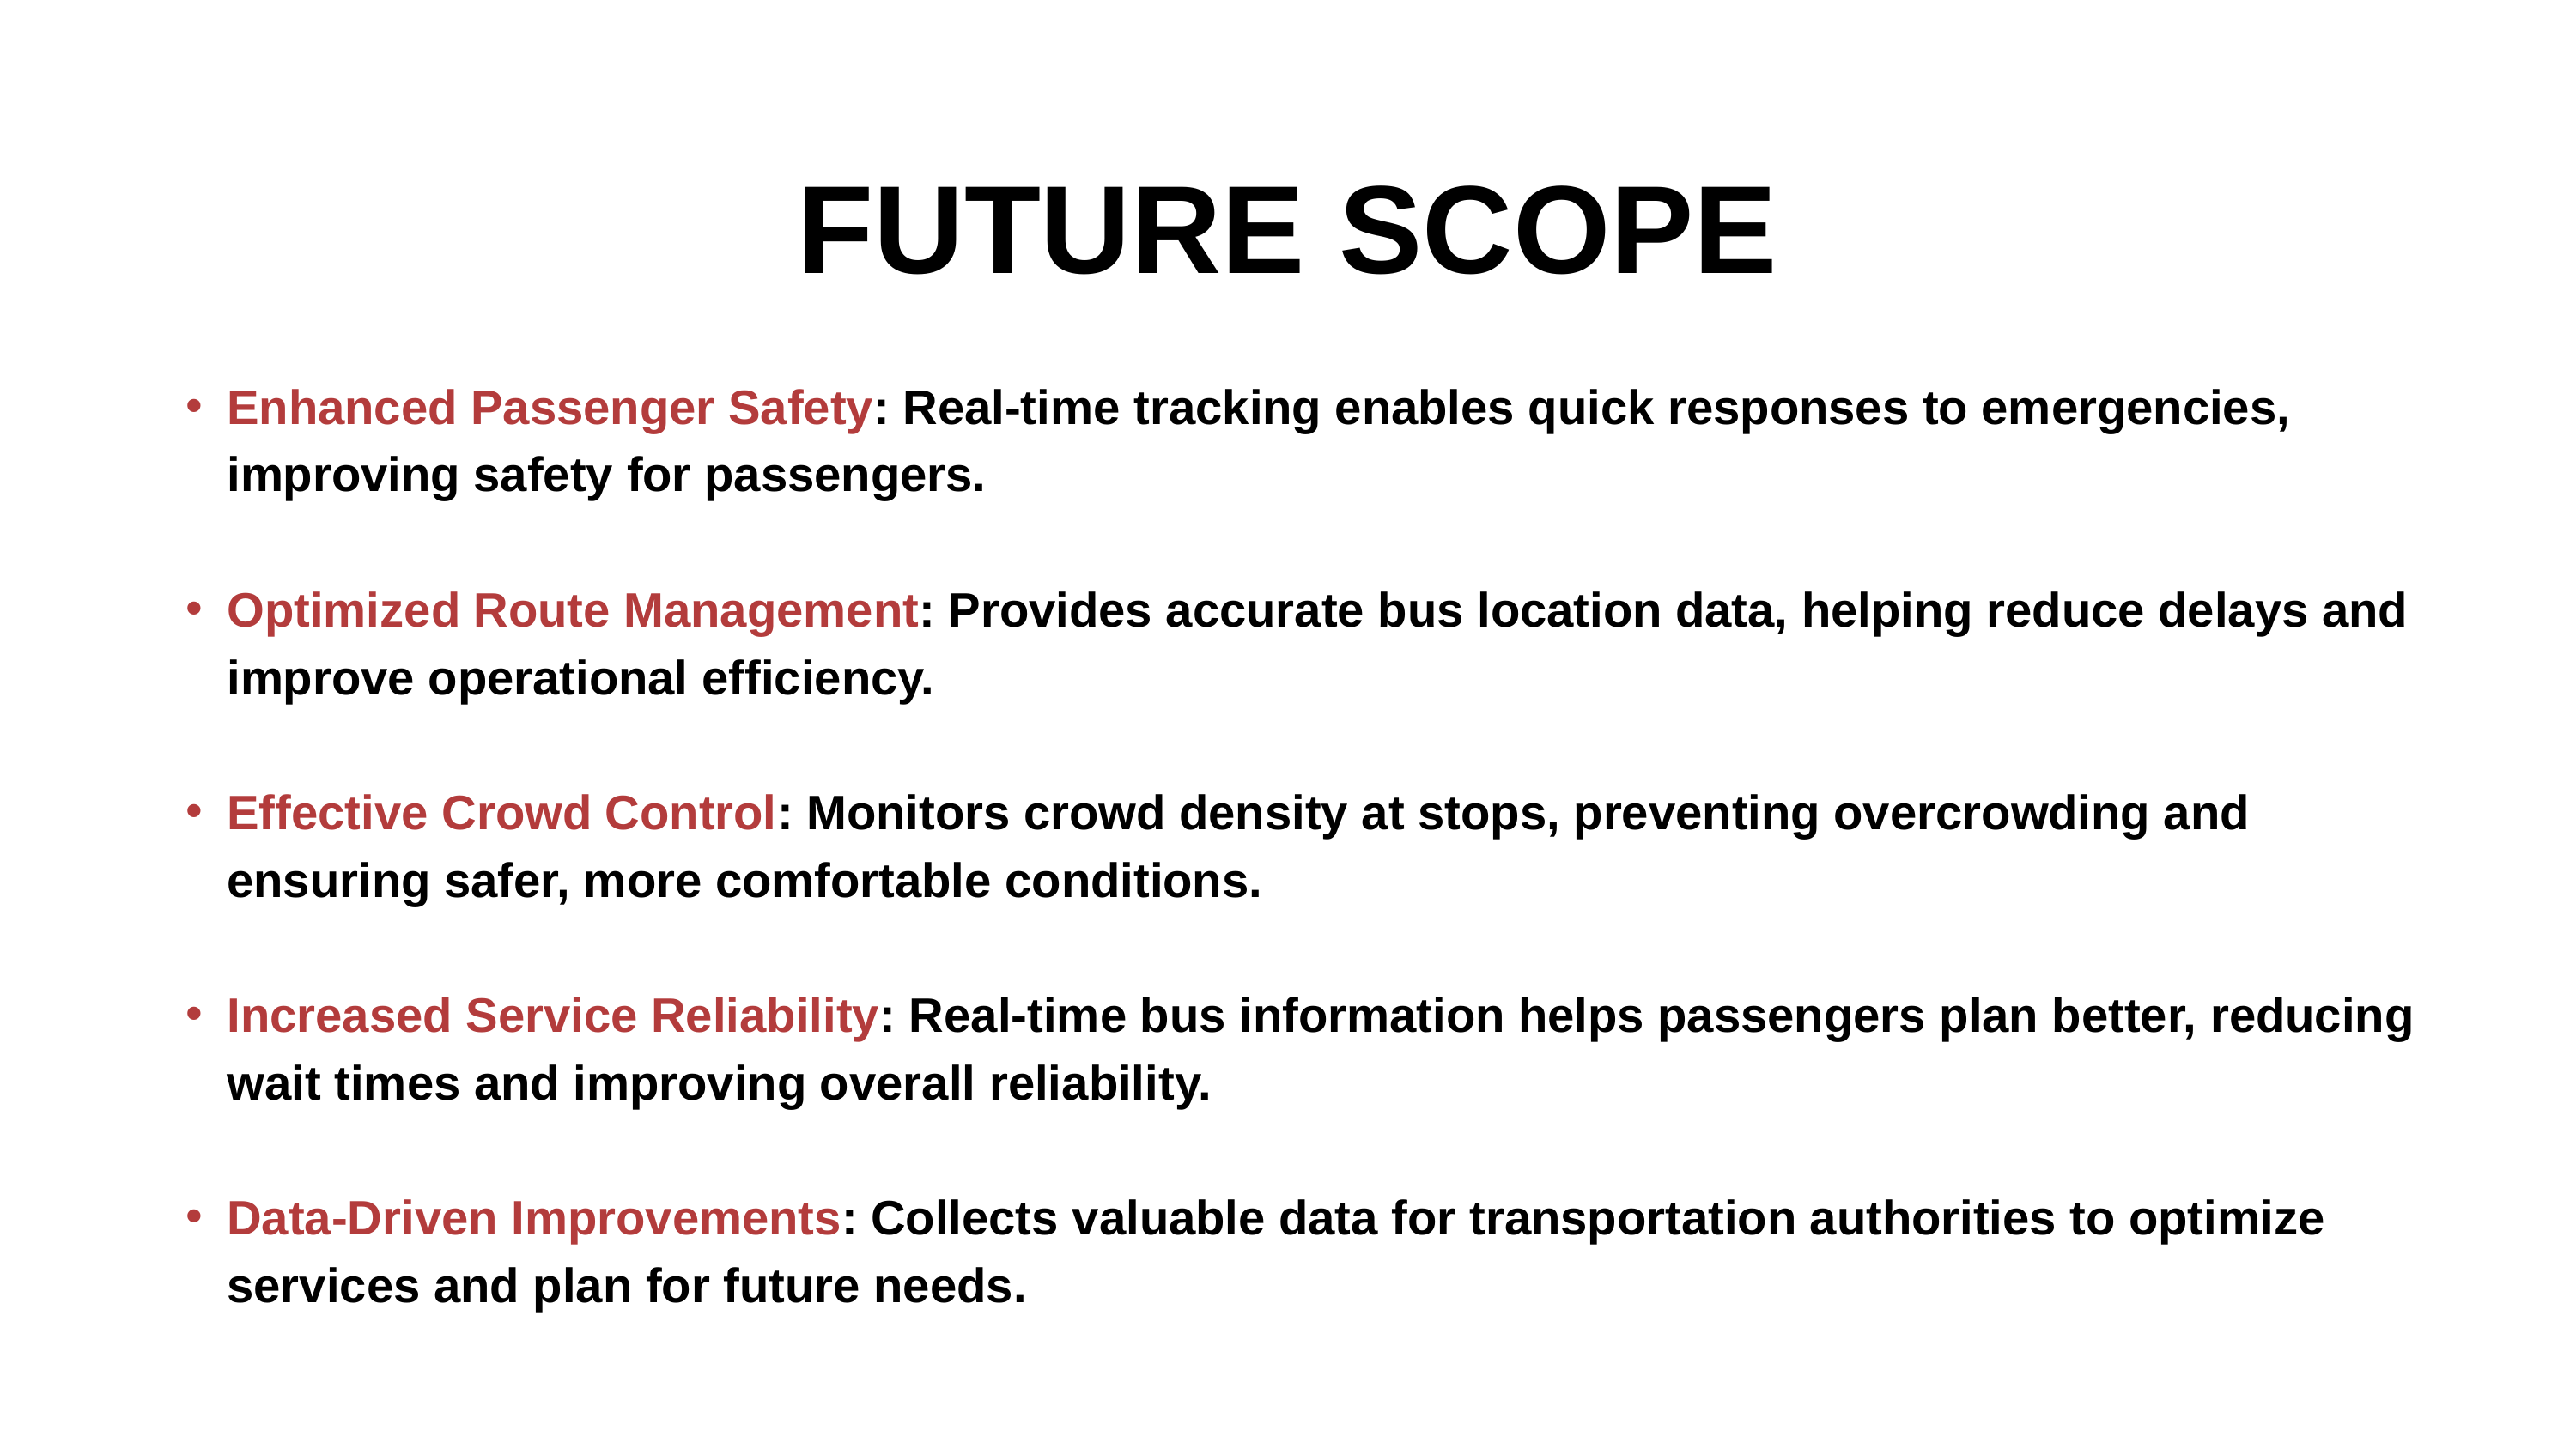

FUTURE SCOPE
Enhanced Passenger Safety: Real-time tracking enables quick responses to emergencies, improving safety for passengers.

Optimized Route Management: Provides accurate bus location data, helping reduce delays and improve operational efficiency.

Effective Crowd Control: Monitors crowd density at stops, preventing overcrowding and ensuring safer, more comfortable conditions.

Increased Service Reliability: Real-time bus information helps passengers plan better, reducing wait times and improving overall reliability.

Data-Driven Improvements: Collects valuable data for transportation authorities to optimize services and plan for future needs.